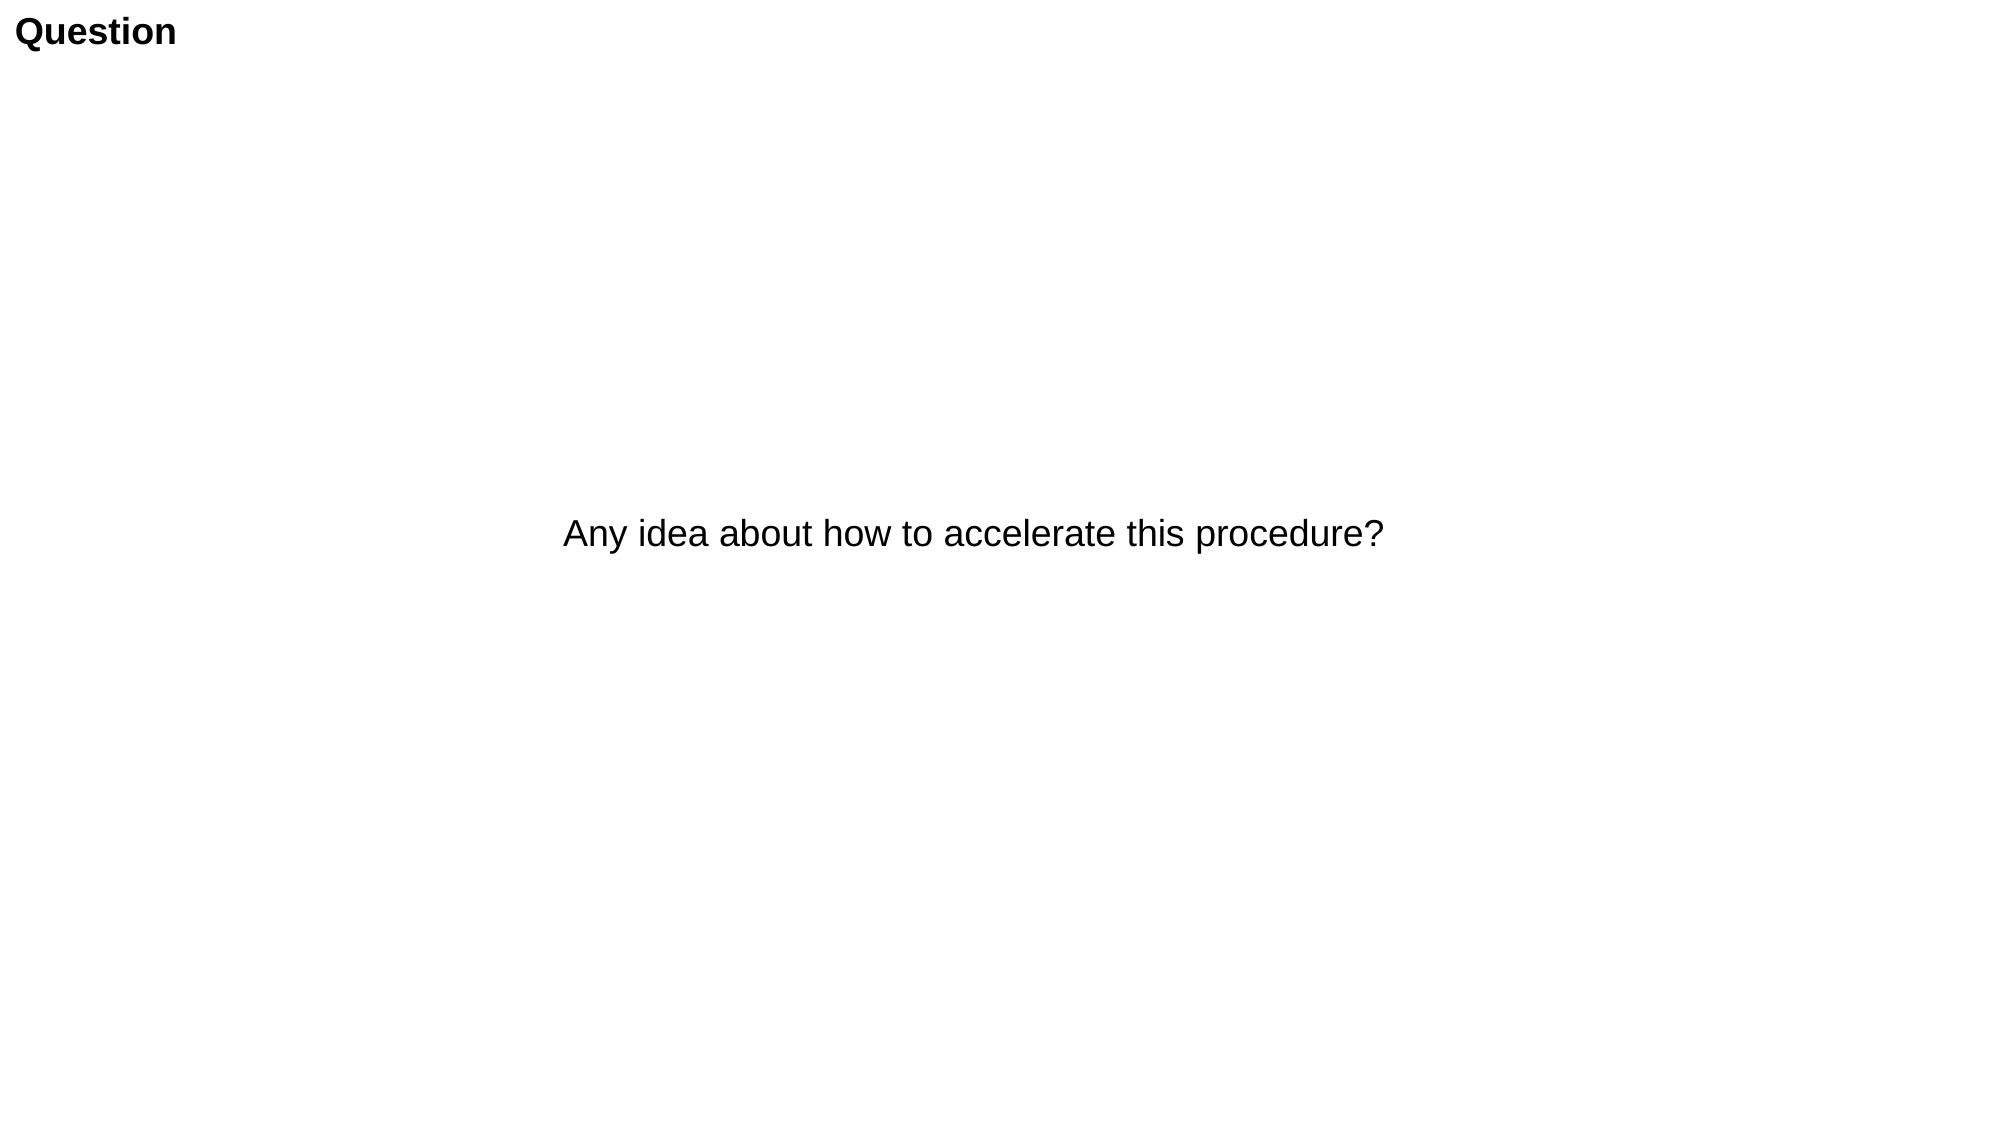

Question
Any idea about how to accelerate this procedure?